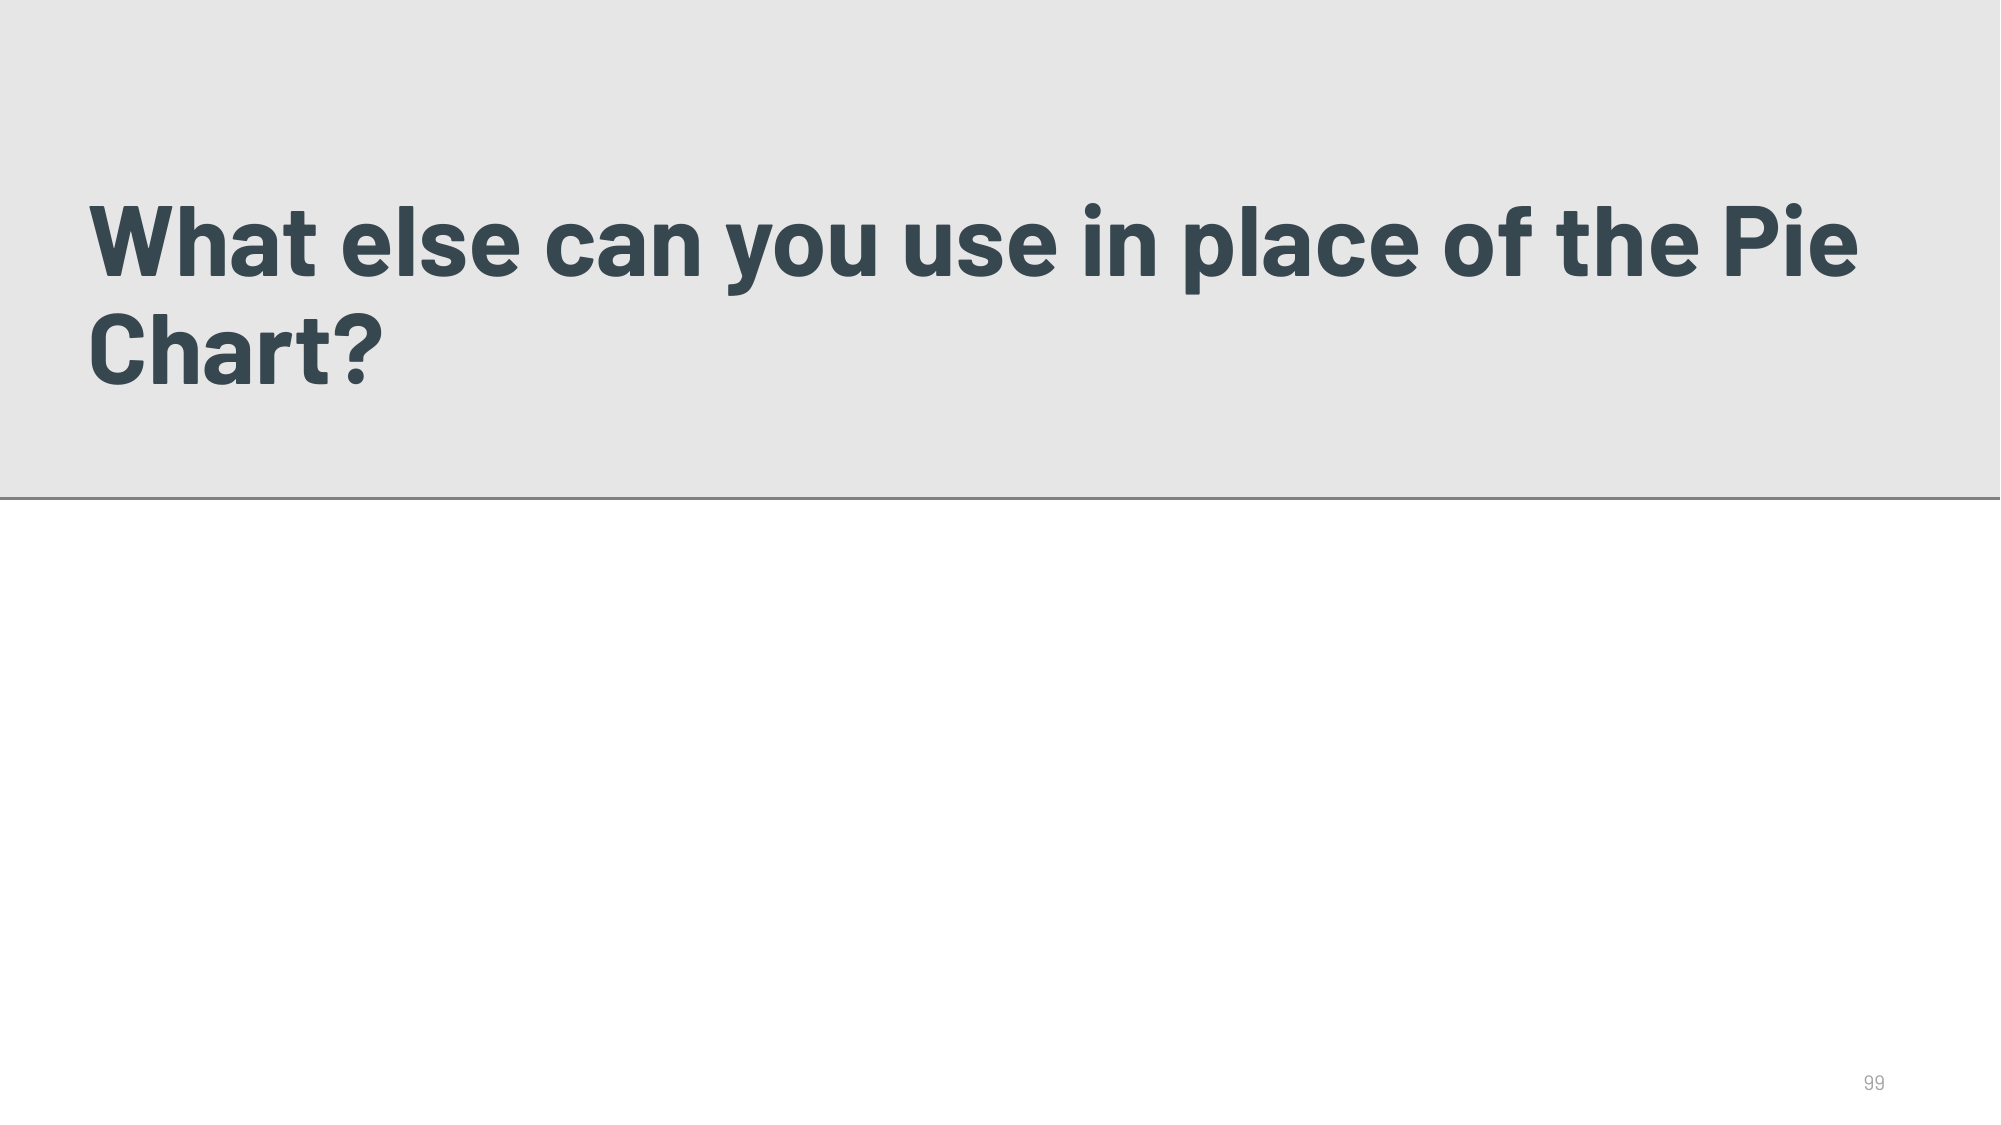

# What else can you use in place of the Pie Chart?
99